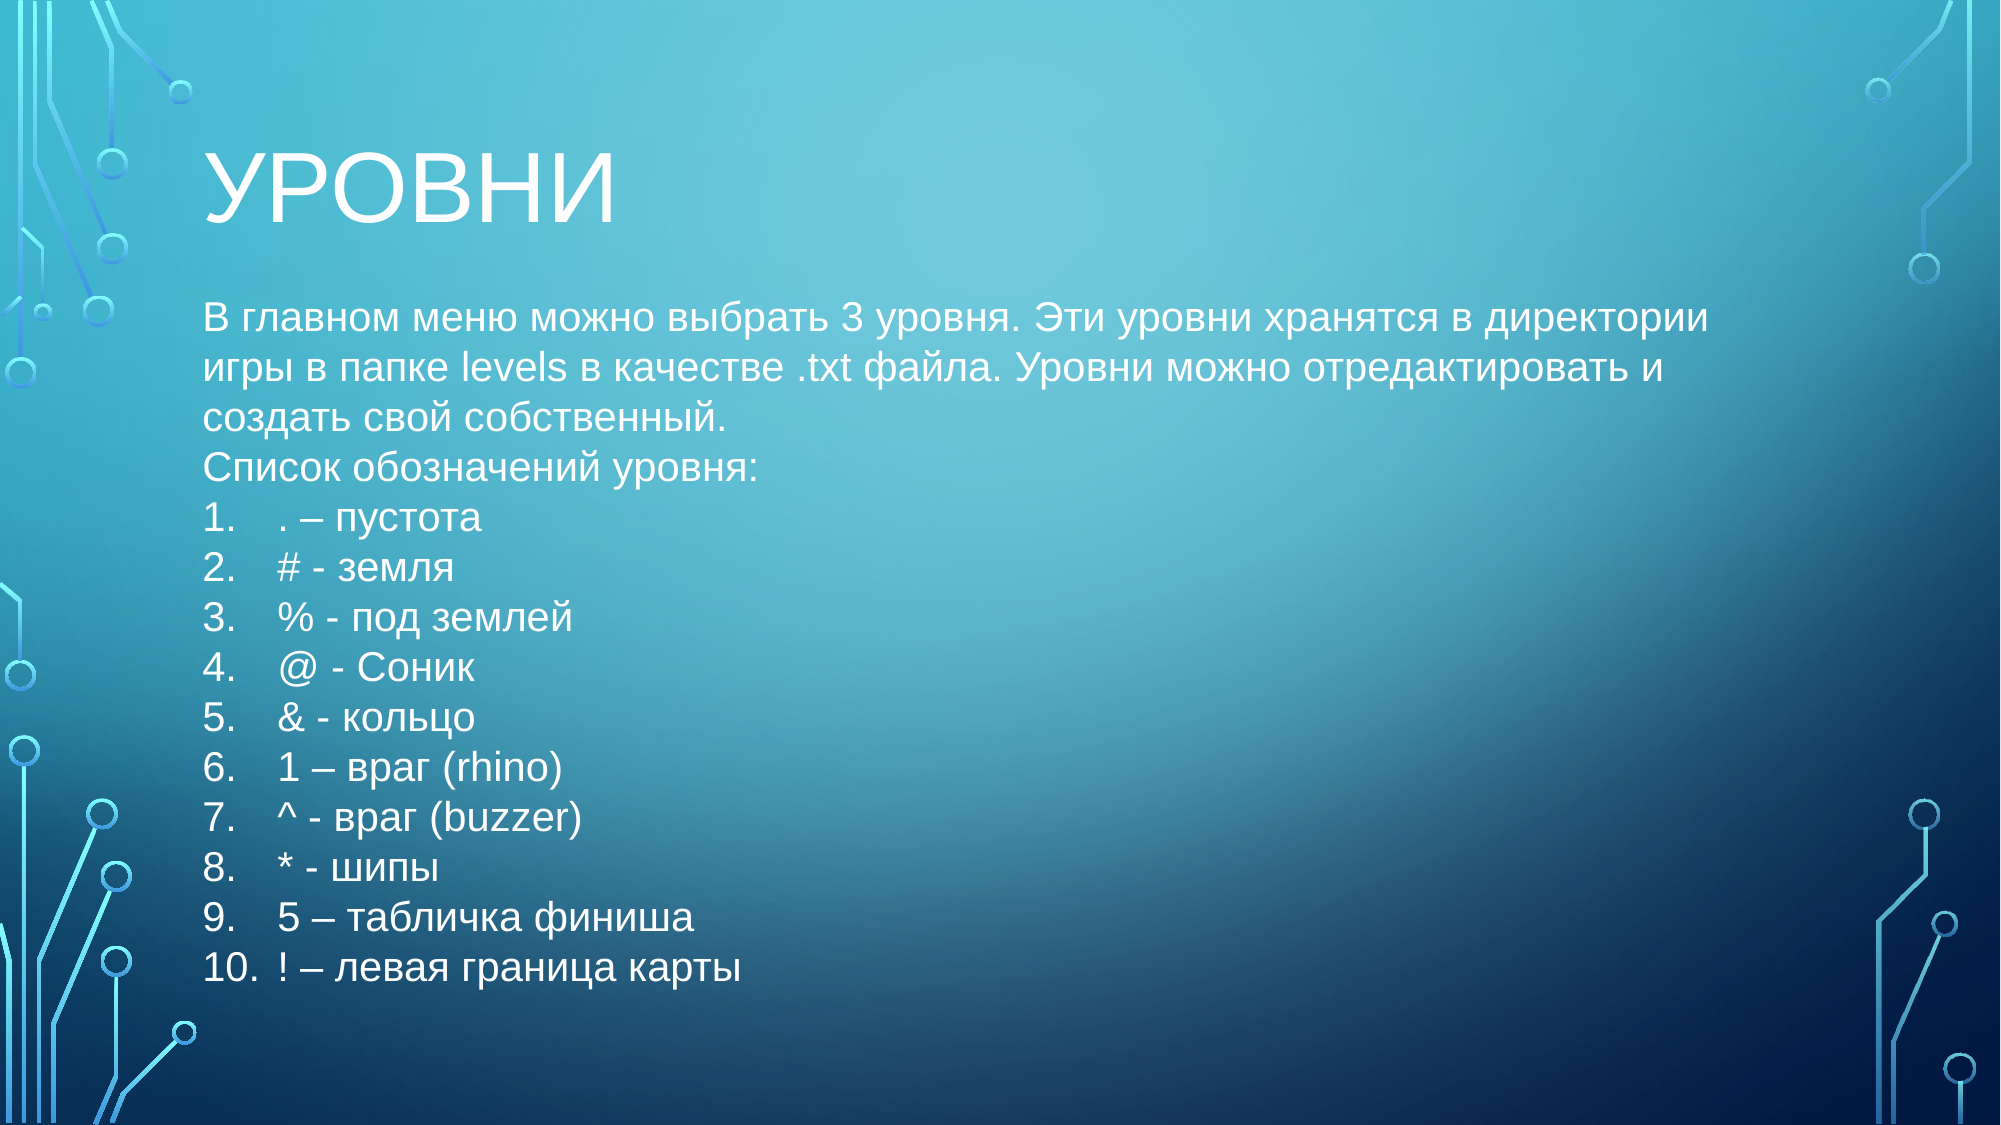

# Уровни
В главном меню можно выбрать 3 уровня. Эти уровни хранятся в директории игры в папке levels в качестве .txt файла. Уровни можно отредактировать и создать свой собственный.
Список обозначений уровня:
. – пустота
# - земля
% - под землей
@ - Соник
& - кольцо
1 – враг (rhino)
^ - враг (buzzer)
* - шипы
5 – табличка финиша
! – левая граница карты